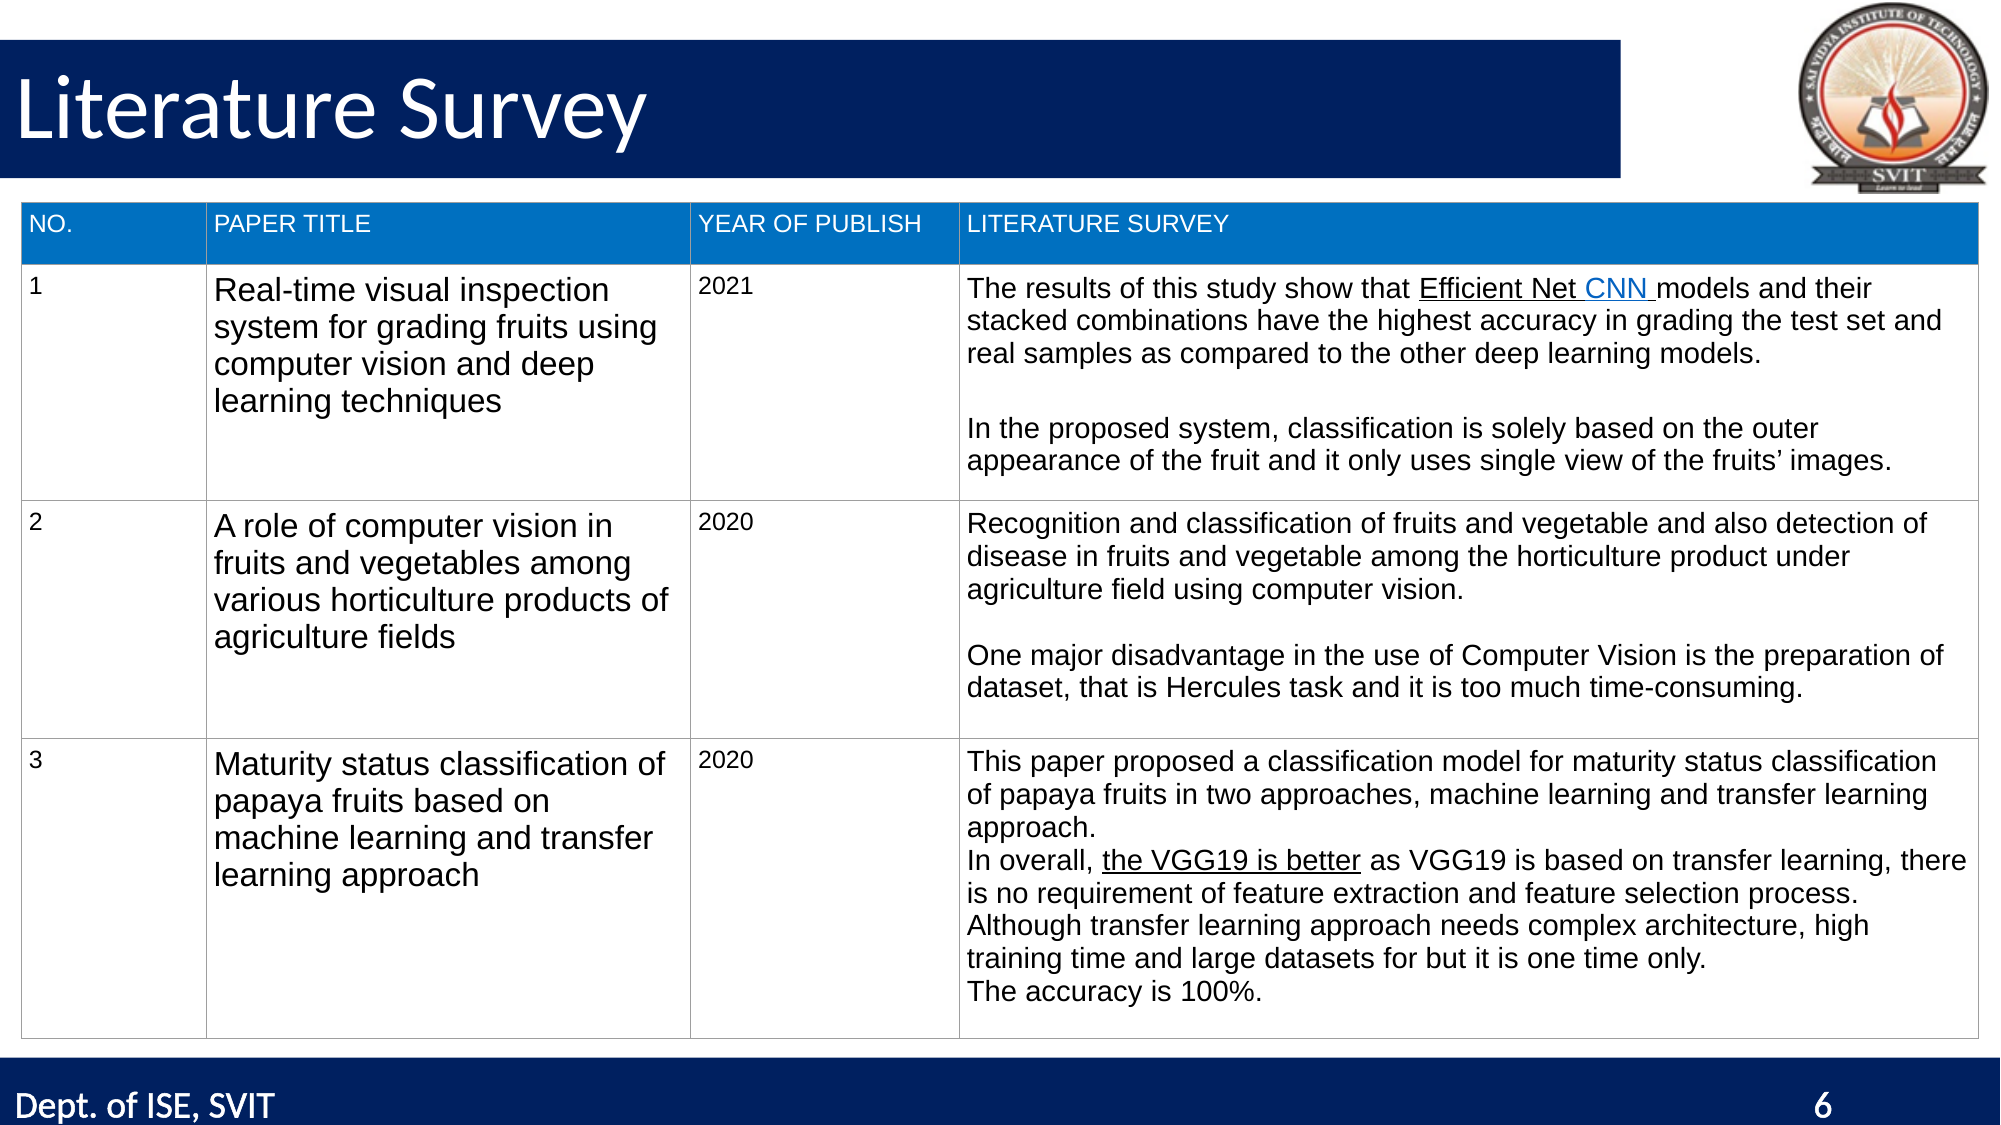

# Literature Survey
| NO. | PAPER TITLE | YEAR OF PUBLISH | LITERATURE SURVEY |
| --- | --- | --- | --- |
| 1 | Real-time visual inspection system for grading fruits using computer vision and deep learning techniques | 2021 | The results of this study show that Efficient Net CNN models and their stacked combinations have the highest accuracy in grading the test set and real samples as compared to the other deep learning models. In the proposed system, classification is solely based on the outer appearance of the fruit and it only uses single view of the fruits’ images. |
| 2 | A role of computer vision in fruits and vegetables among various horticulture products of agriculture fields | 2020 | Recognition and classification of fruits and vegetable and also detection of disease in fruits and vegetable among the horticulture product under agriculture field using computer vision.  One major disadvantage in the use of Computer Vision is the preparation of dataset, that is Hercules task and it is too much time-consuming. |
| 3 | Maturity status classification of papaya fruits based on machine learning and transfer learning approach | 2020 | This paper proposed a classification model for maturity status classification of papaya fruits in two approaches, machine learning and transfer learning approach. In overall, the VGG19 is better as VGG19 is based on transfer learning, there is no requirement of feature extraction and feature selection process. Although transfer learning approach needs complex architecture, high training time and large datasets for but it is one time only. The accuracy is 100%. |
Dept. of CSE, SVIT
6
Dept. of ISE, SVIT                                                                                                                                                                                     6